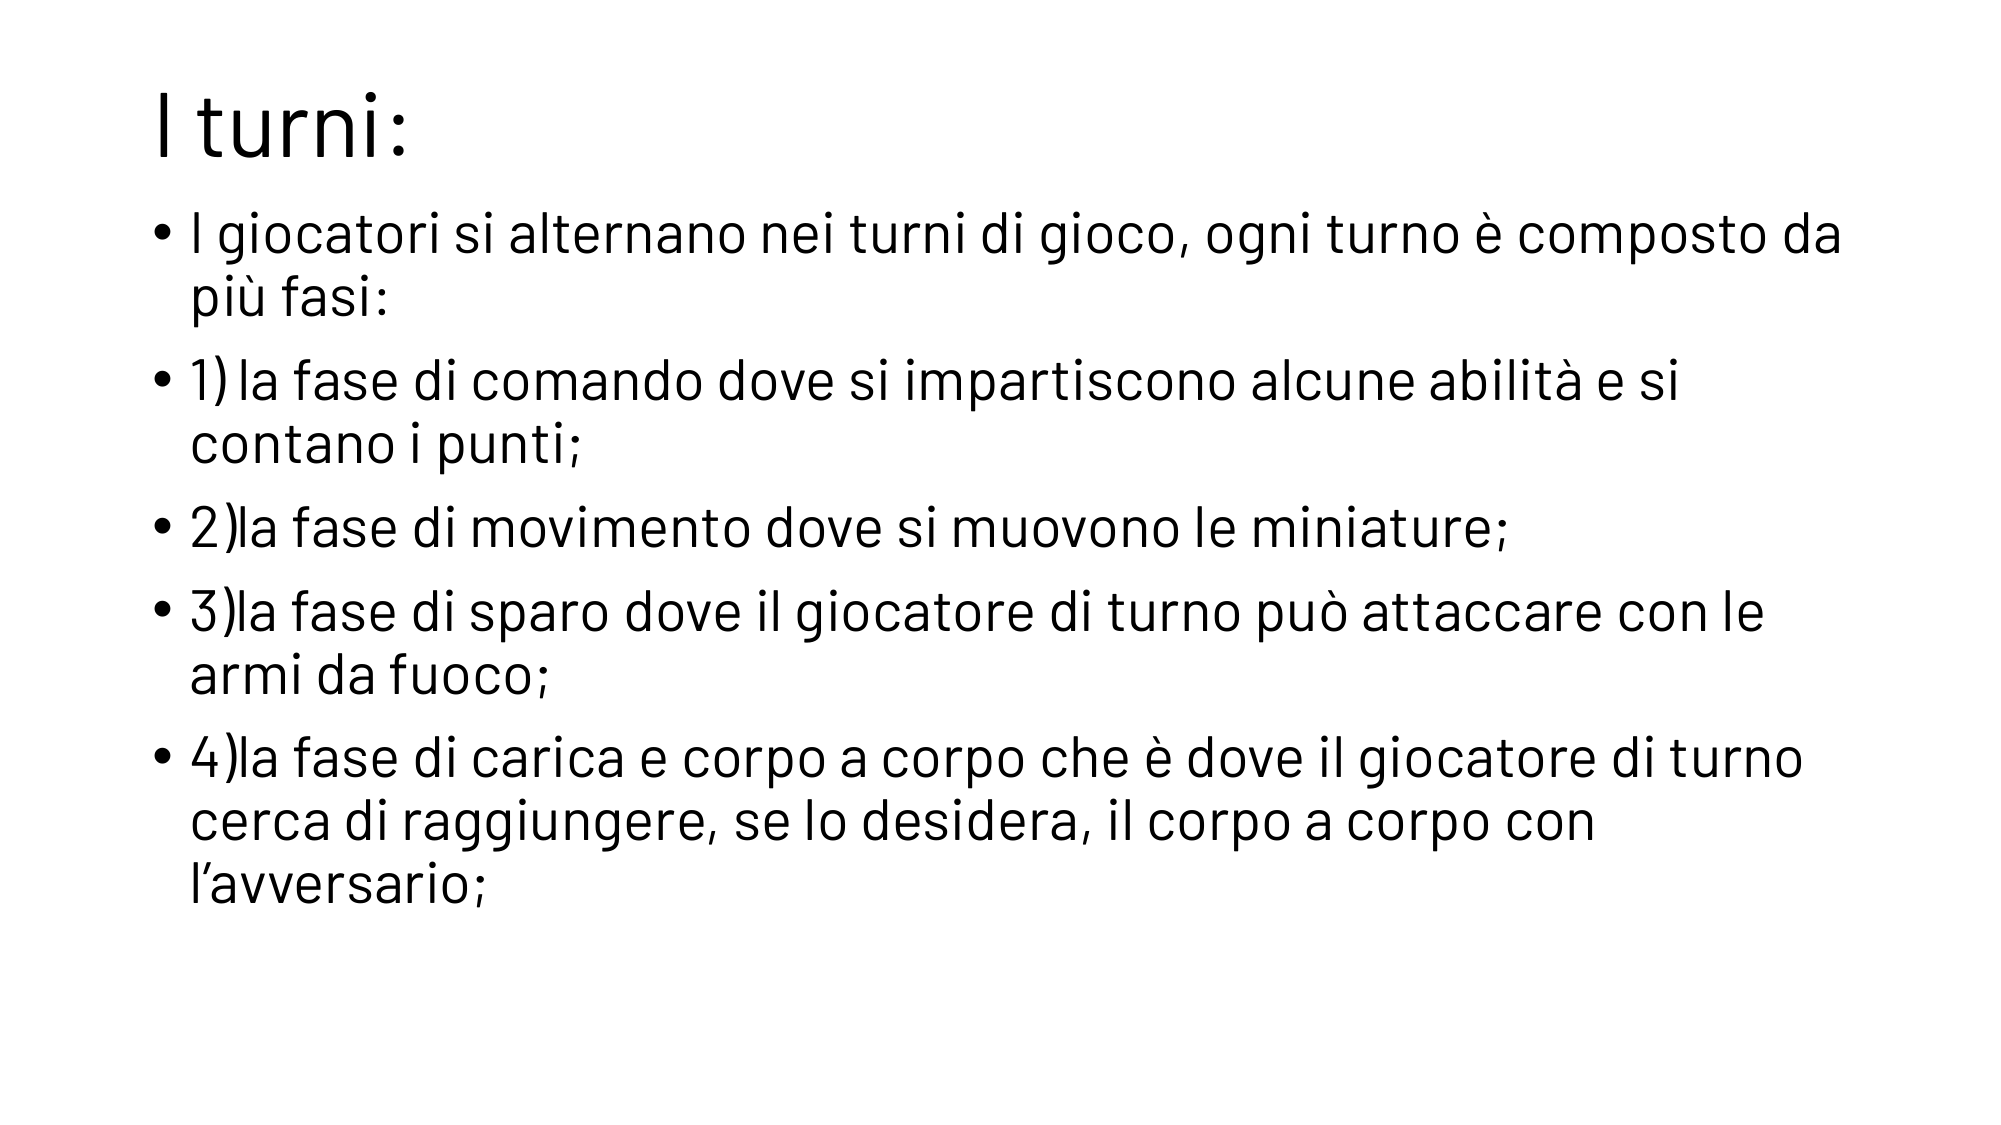

# I turni:
I giocatori si alternano nei turni di gioco, ogni turno è composto da più fasi:
1) la fase di comando dove si impartiscono alcune abilità e si contano i punti;
2)la fase di movimento dove si muovono le miniature;
3)la fase di sparo dove il giocatore di turno può attaccare con le armi da fuoco;
4)la fase di carica e corpo a corpo che è dove il giocatore di turno cerca di raggiungere, se lo desidera, il corpo a corpo con l’avversario;